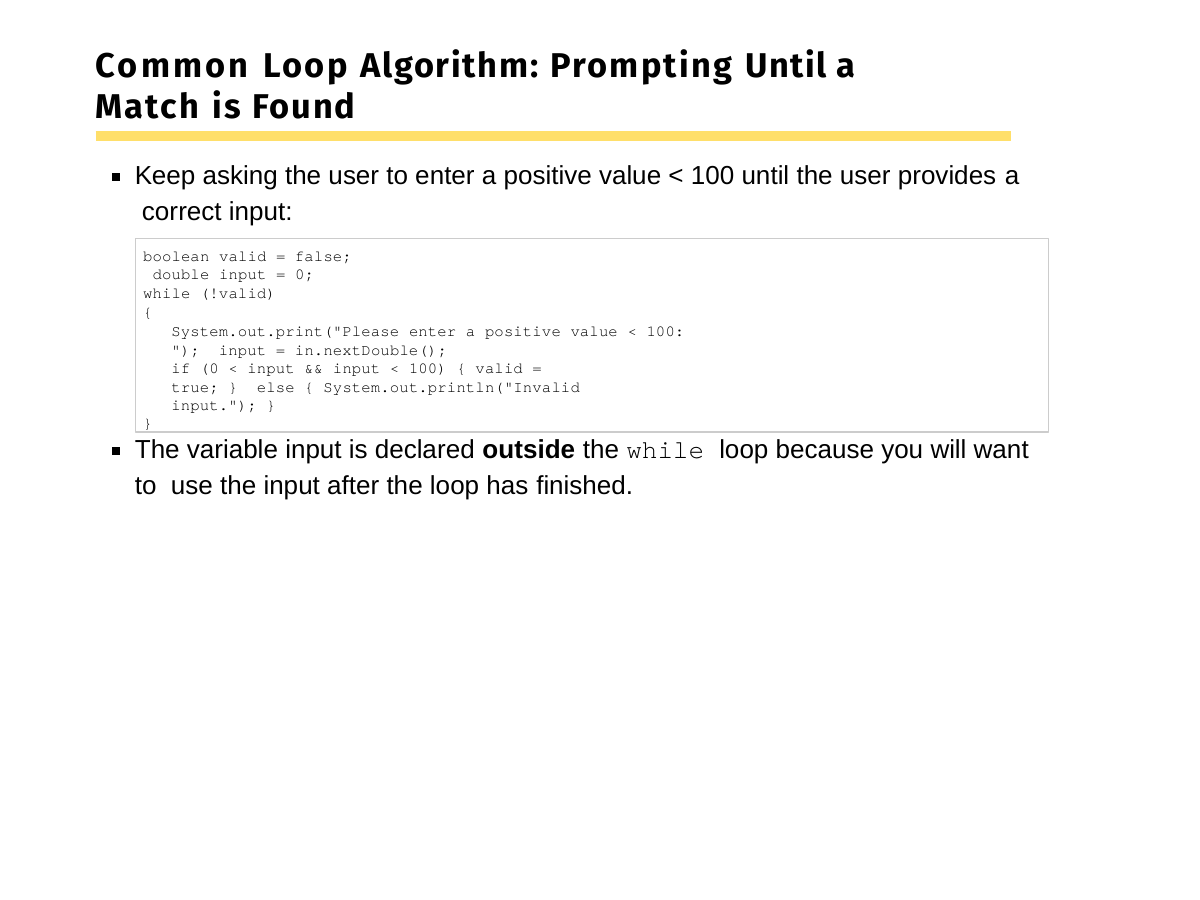

# Common Loop Algorithm: Prompting Until a  Match is Found

Keep asking the user to enter a positive value < 100 until the user provides a  correct input:

boolean valid = false;  double input = 0;  while (!valid)
{
System.out.print("Please enter a positive value < 100: ");  input = in.nextDouble();
if (0 < input && input < 100) { valid = true; }  else { System.out.println("Invalid input."); }
}
The variable input is declared outside the while loop because you will want to  use the input after the loop has finished.